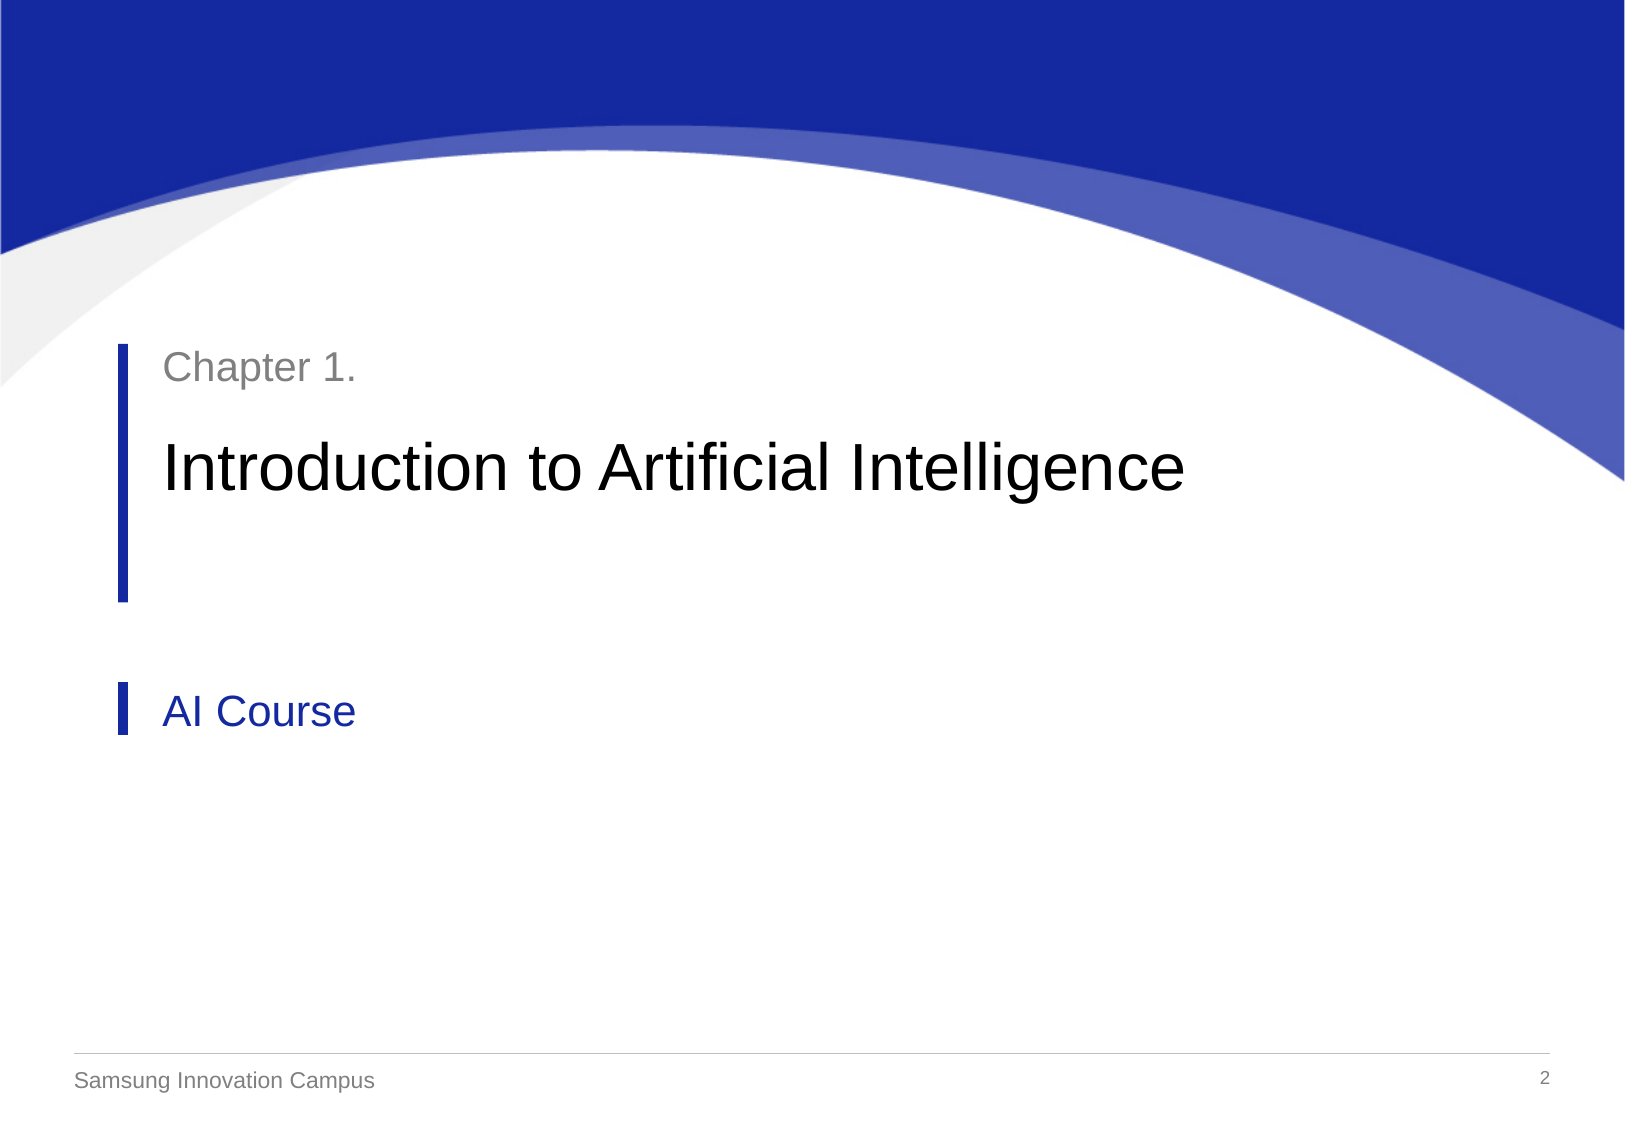

Chapter 1.

Introduction to Artificial Intelligence

AI Course